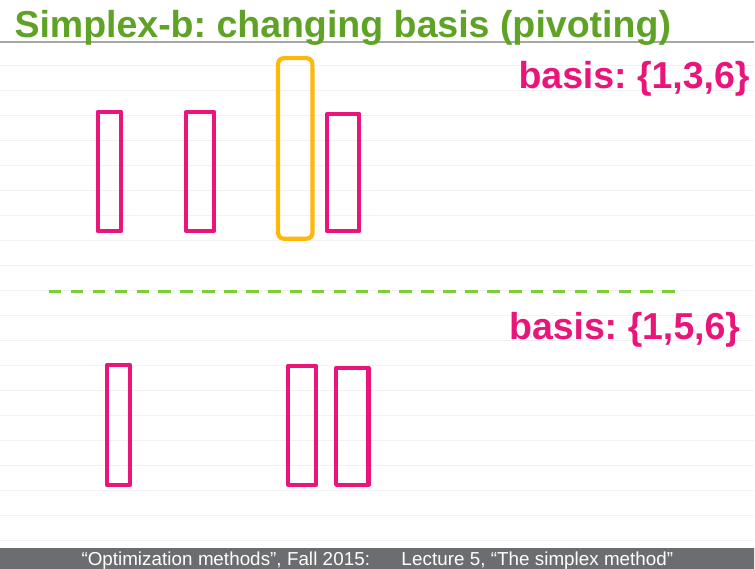

# Simplex-b: changing basis (pivoting)
basis: {1,3,6}

basis: {1,5,6}